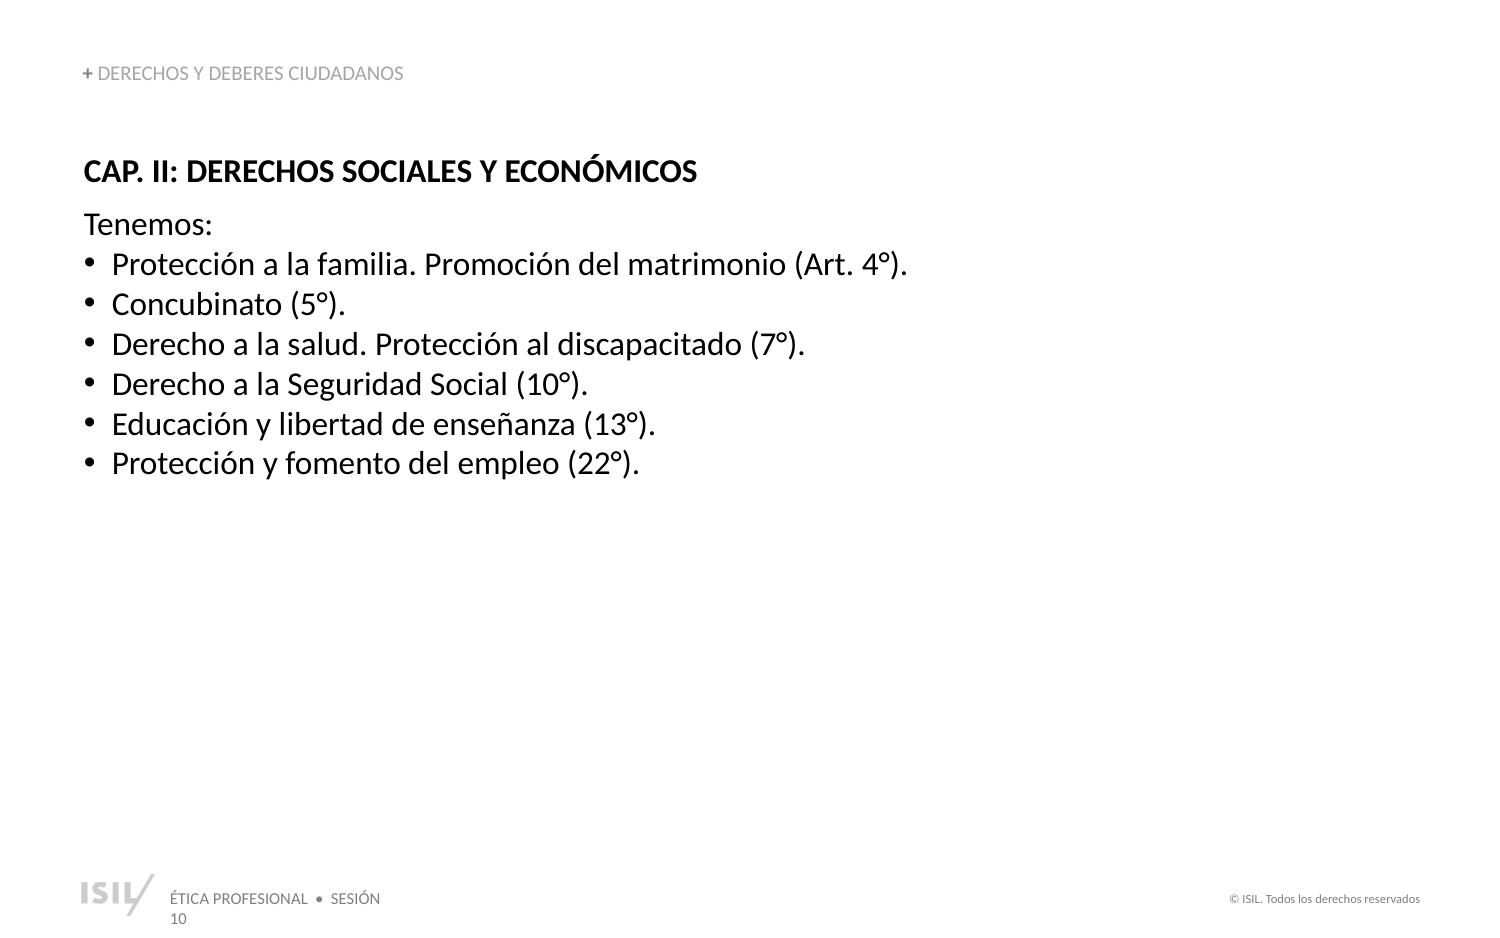

+ DERECHOS Y DEBERES CIUDADANOS
CAP. II: DERECHOS SOCIALES Y ECONÓMICOS
Tenemos:
Protección a la familia. Promoción del matrimonio (Art. 4°).
Concubinato (5°).
Derecho a la salud. Protección al discapacitado (7°).
Derecho a la Seguridad Social (10°).
Educación y libertad de enseñanza (13°).
Protección y fomento del empleo (22°).